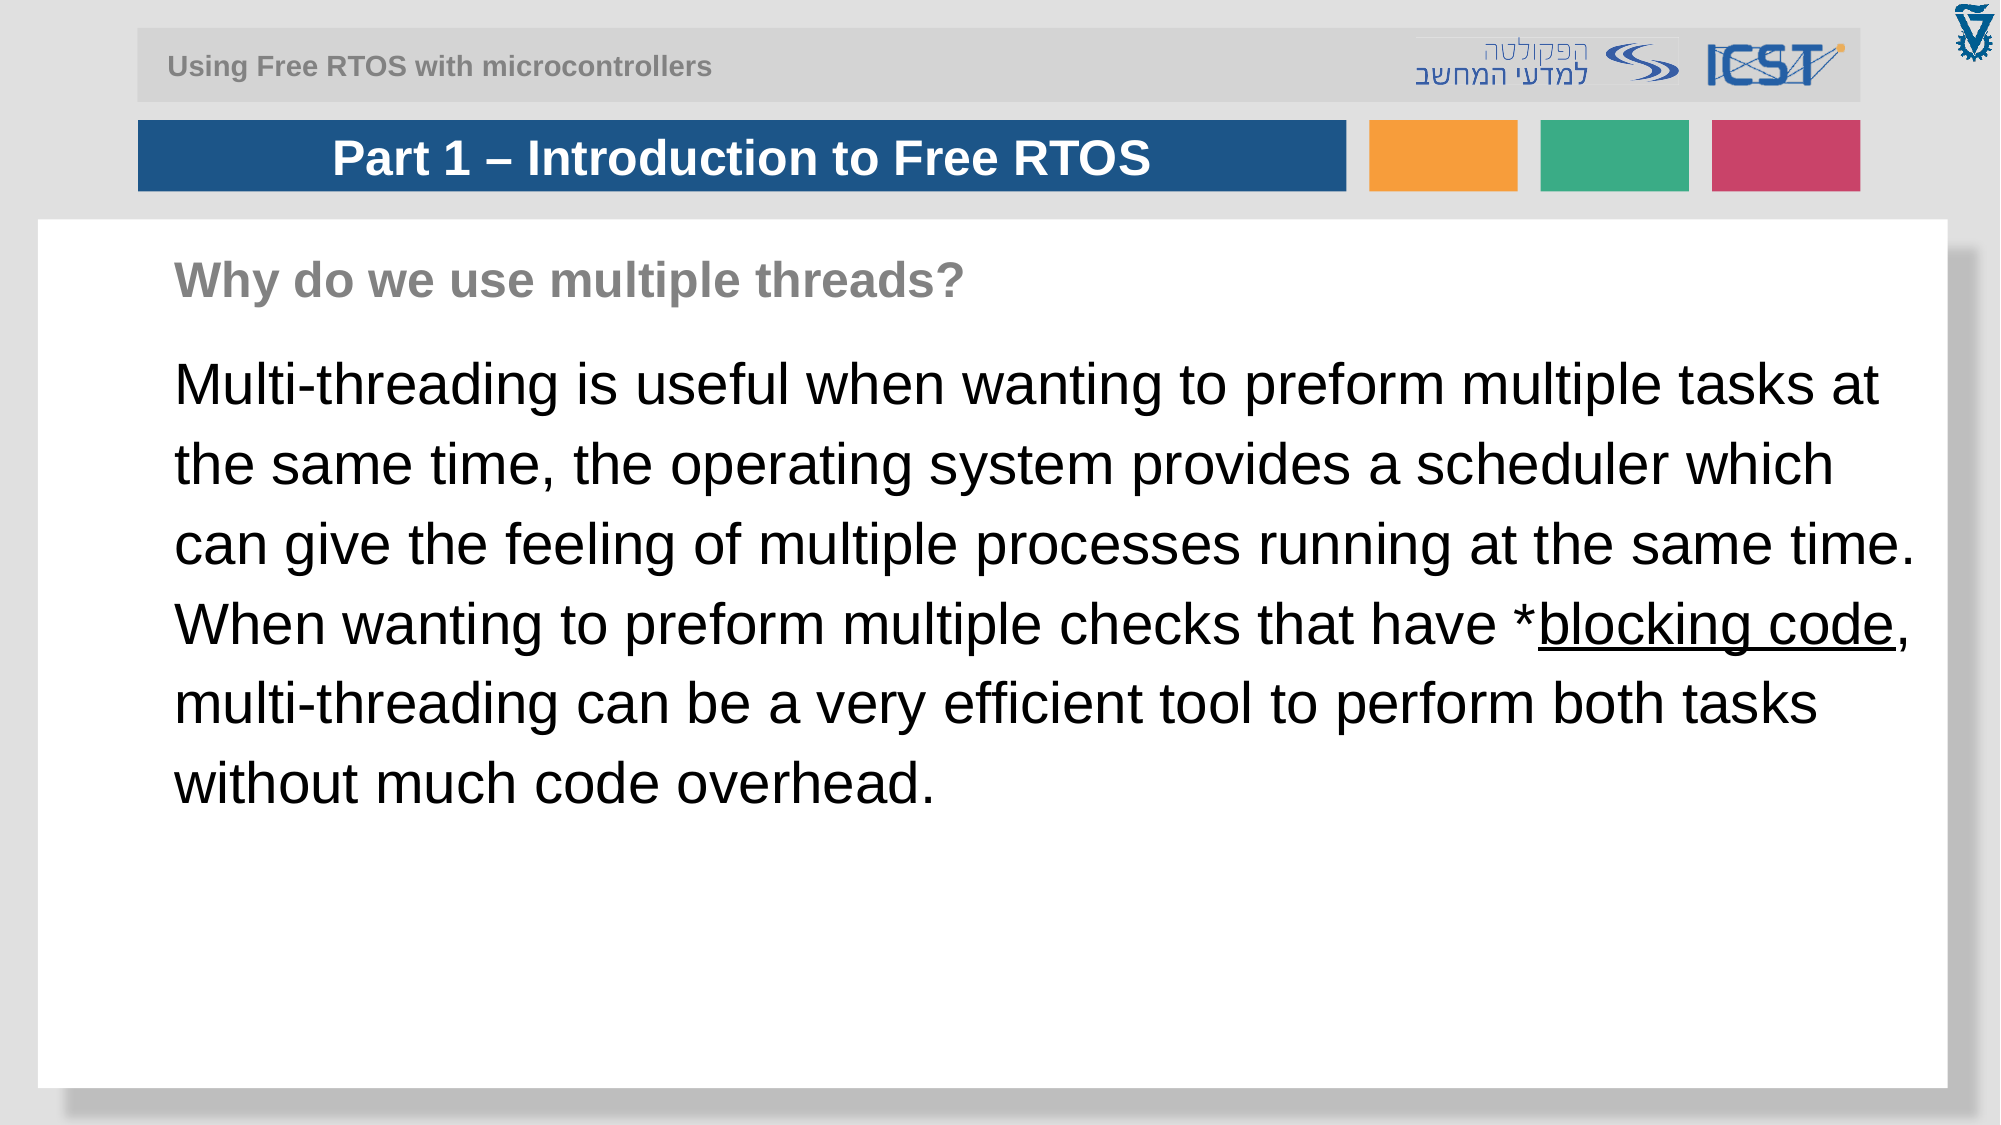

Why do we use multiple threads?
Multi-threading is useful when wanting to preform multiple tasks at the same time, the operating system provides a scheduler which can give the feeling of multiple processes running at the same time. When wanting to preform multiple checks that have *blocking code, multi-threading can be a very efficient tool to perform both tasks without much code overhead.